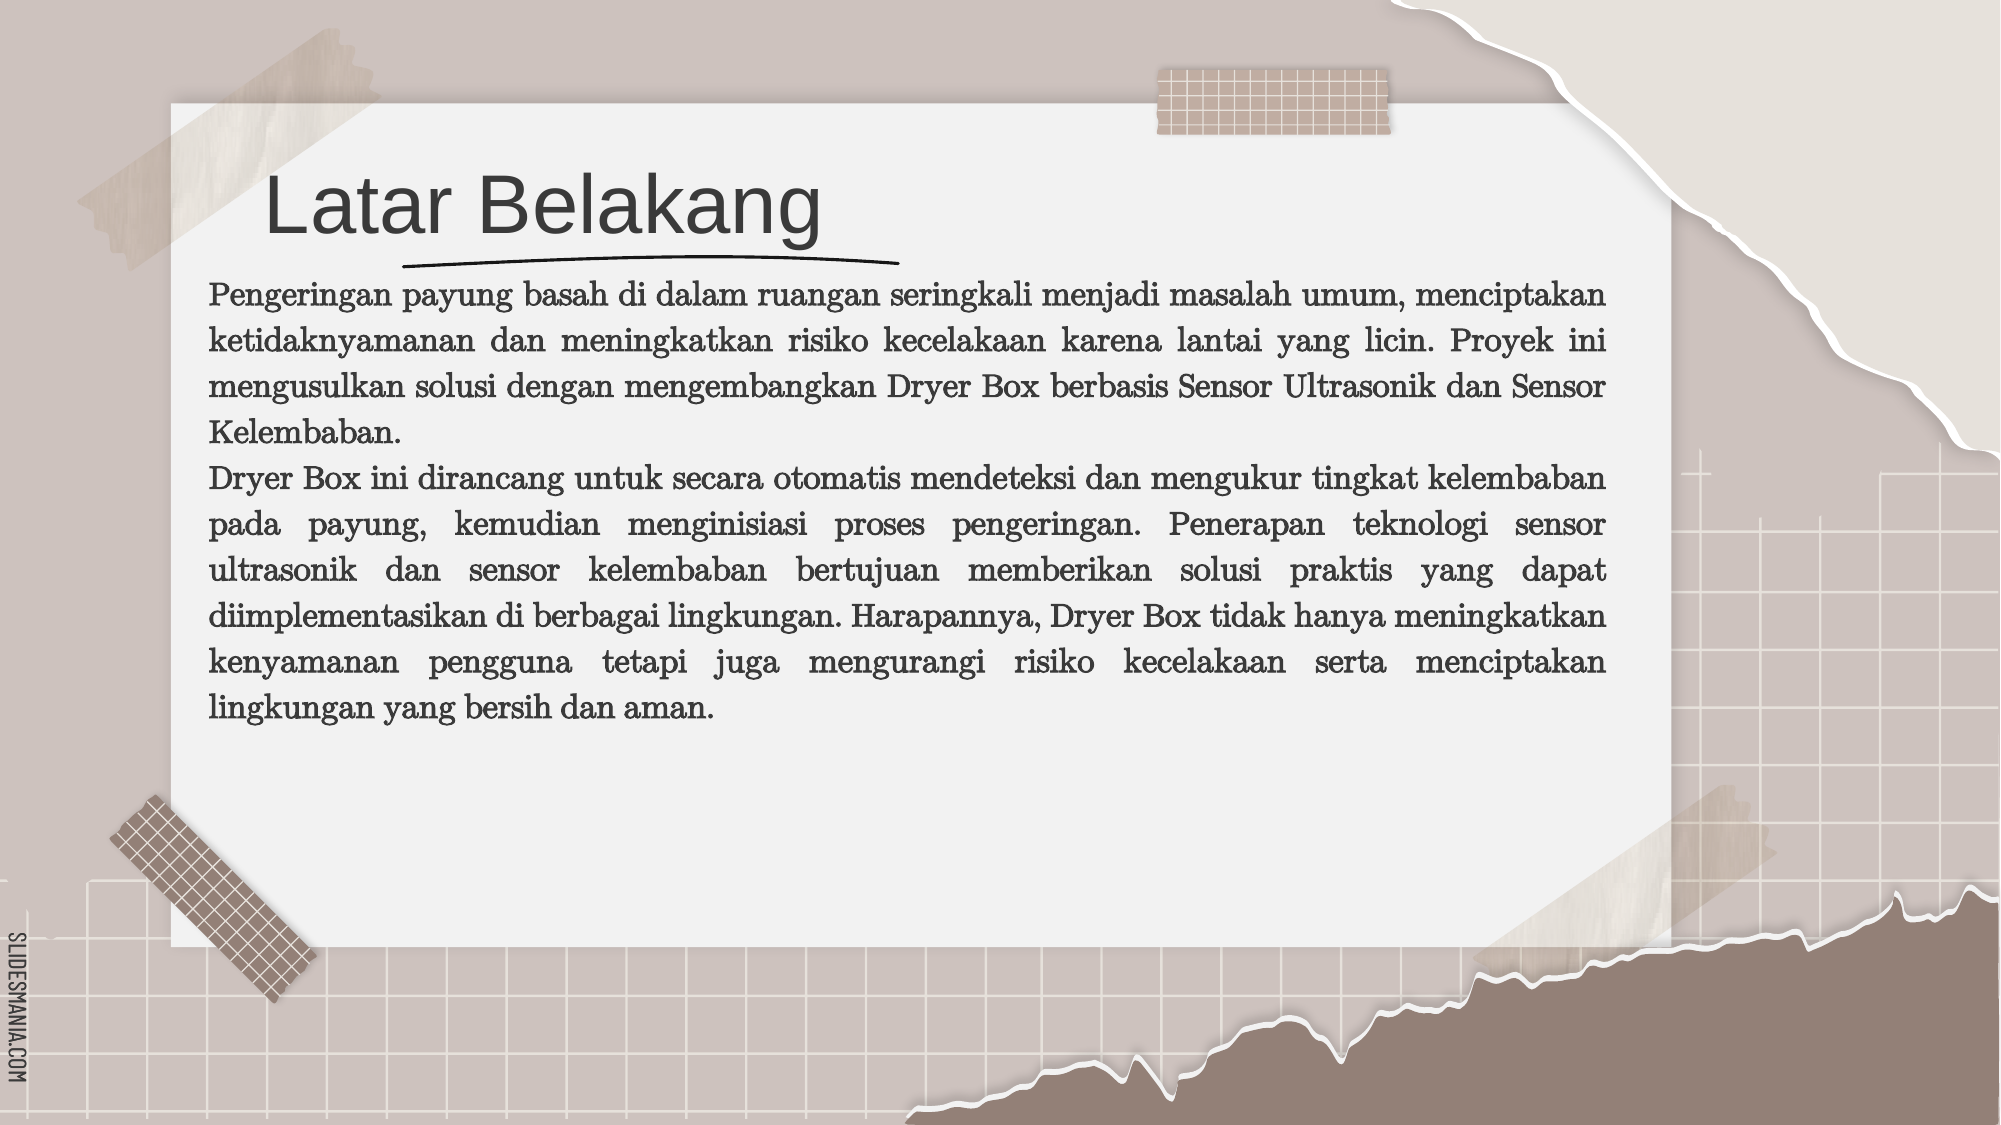

# Latar Belakang
Pengeringan payung basah di dalam ruangan seringkali menjadi masalah umum, menciptakan ketidaknyamanan dan meningkatkan risiko kecelakaan karena lantai yang licin. Proyek ini mengusulkan solusi dengan mengembangkan Dryer Box berbasis Sensor Ultrasonik dan Sensor Kelembaban.
Dryer Box ini dirancang untuk secara otomatis mendeteksi dan mengukur tingkat kelembaban pada payung, kemudian menginisiasi proses pengeringan. Penerapan teknologi sensor ultrasonik dan sensor kelembaban bertujuan memberikan solusi praktis yang dapat diimplementasikan di berbagai lingkungan. Harapannya, Dryer Box tidak hanya meningkatkan kenyamanan pengguna tetapi juga mengurangi risiko kecelakaan serta menciptakan lingkungan yang bersih dan aman.